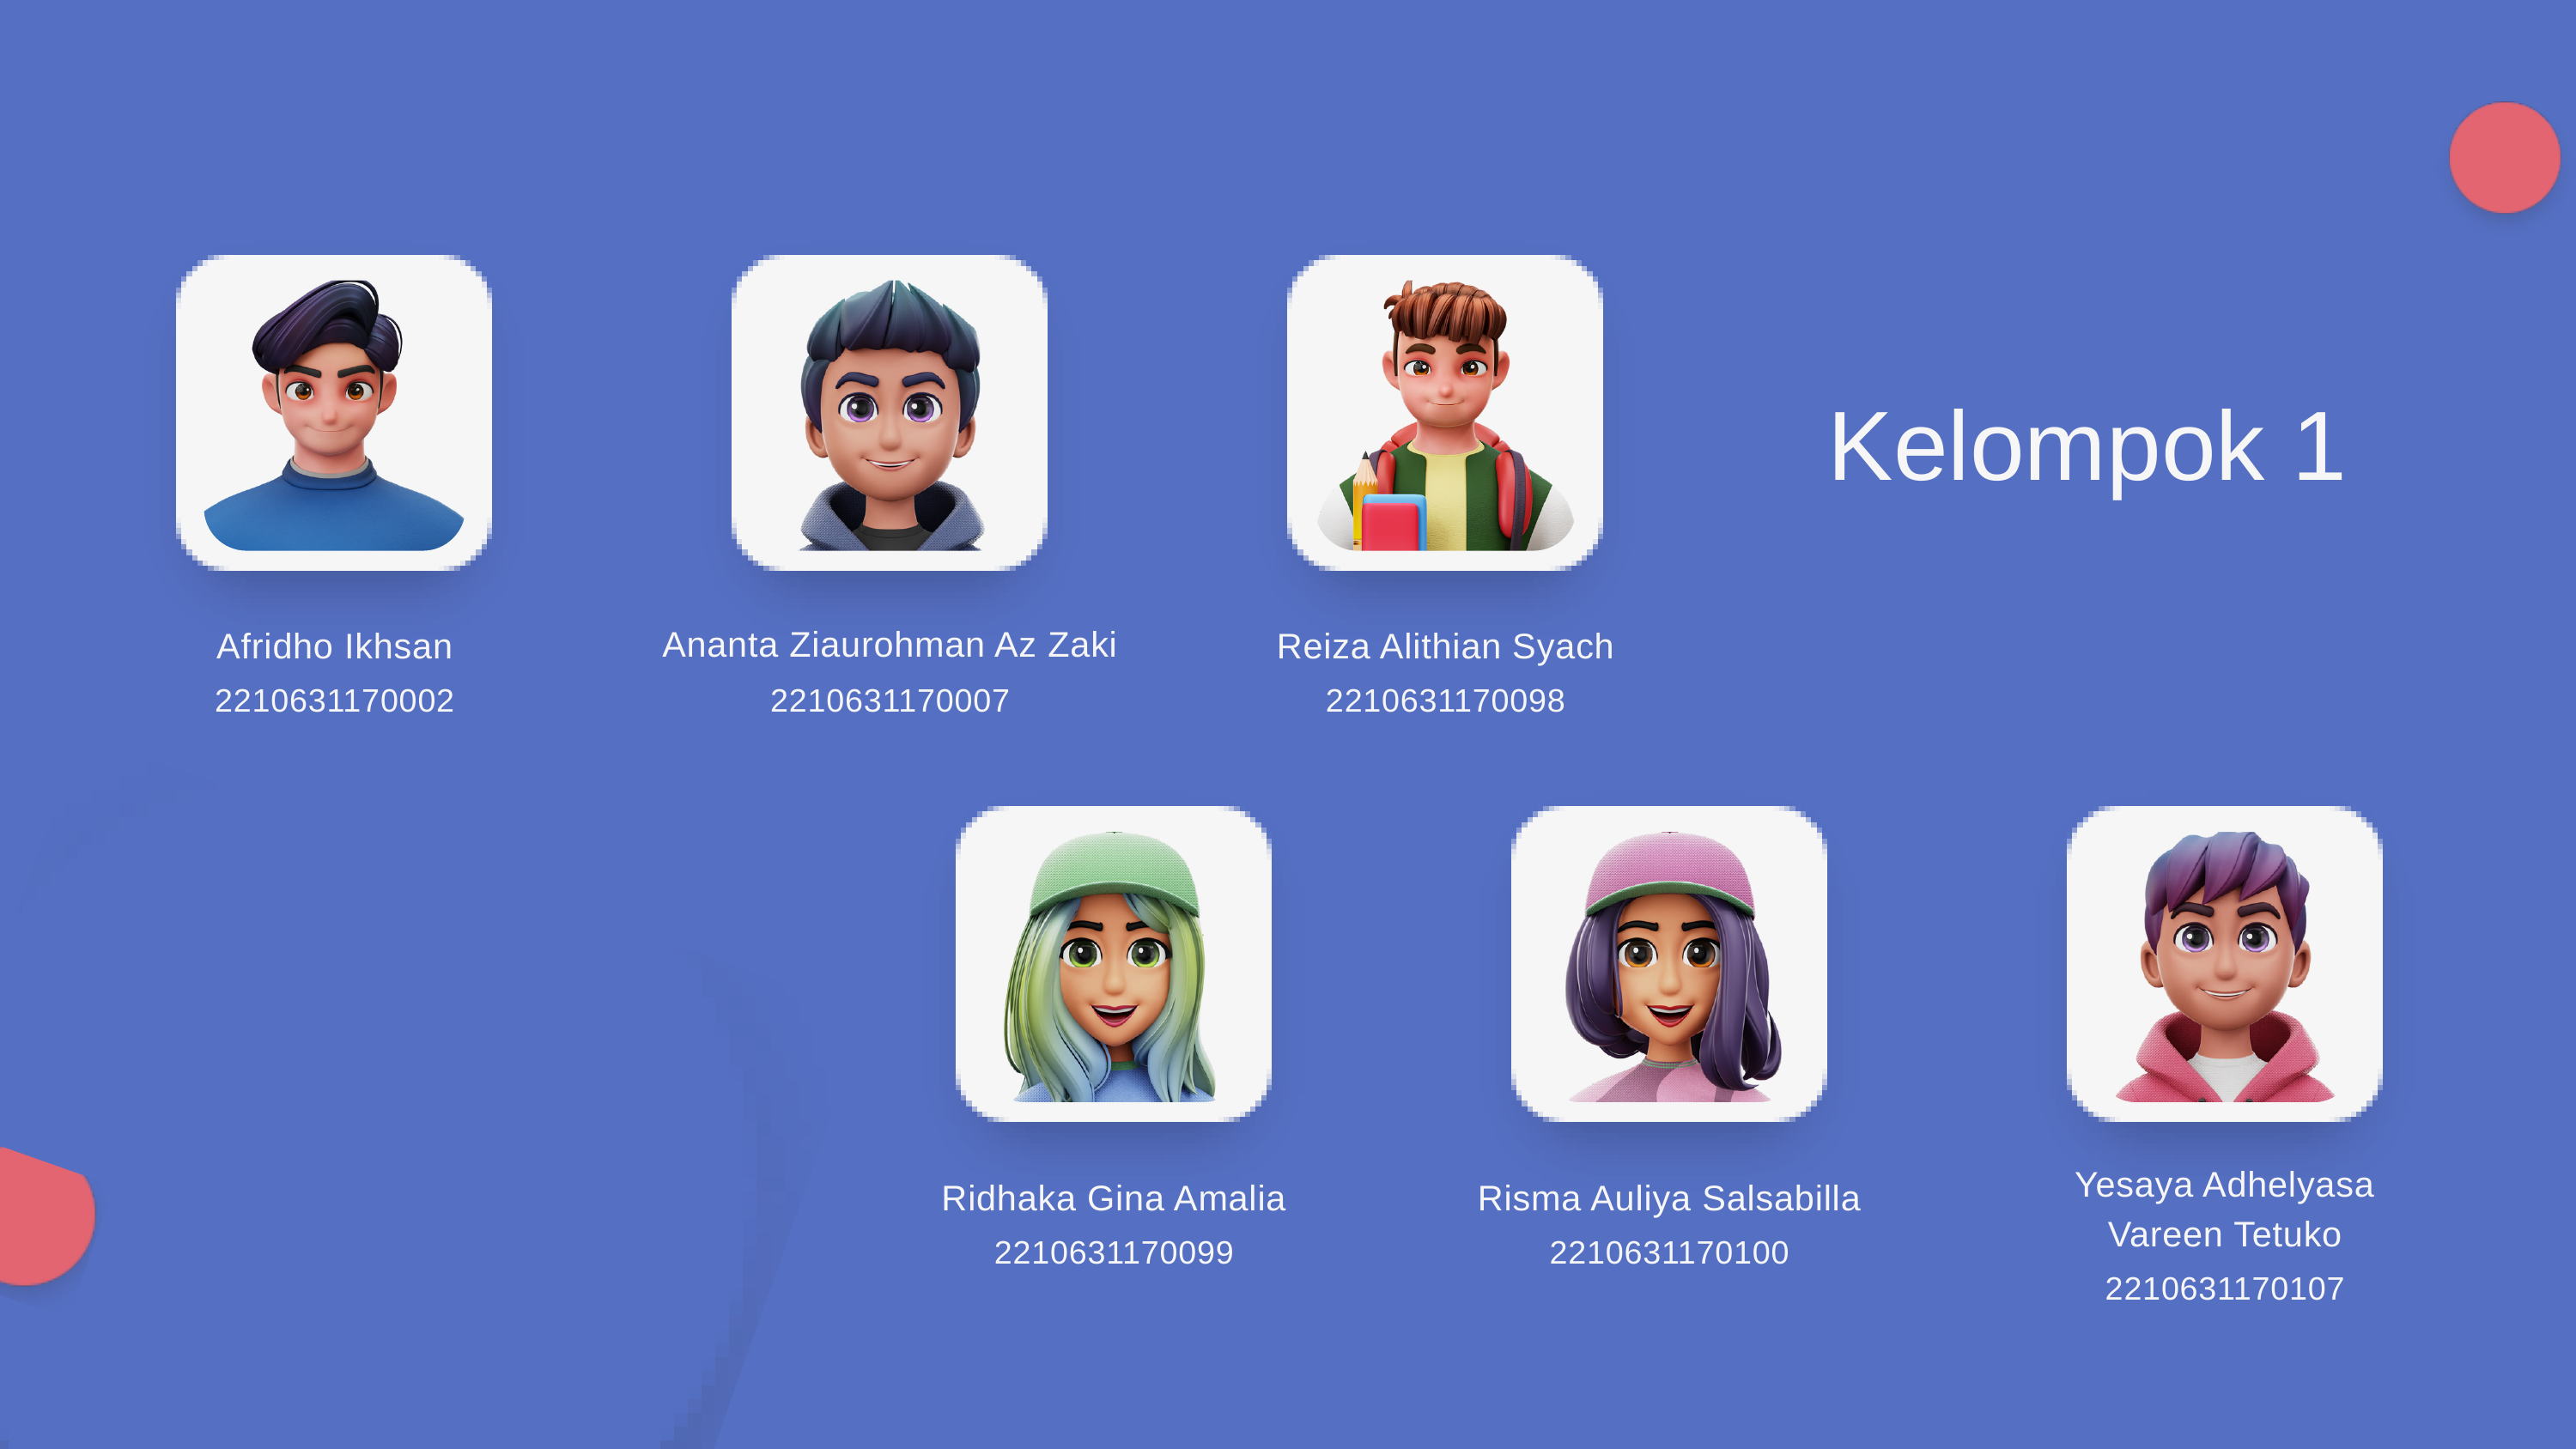

Kelompok 1
Ananta Ziaurohman Az Zaki
Afridho Ikhsan
Reiza Alithian Syach
2210631170002
2210631170007
2210631170098

Yesaya Adhelyasa Vareen Tetuko

Ridhaka Gina Amalia
Risma Auliya Salsabilla
2210631170099
2210631170100
2210631170107